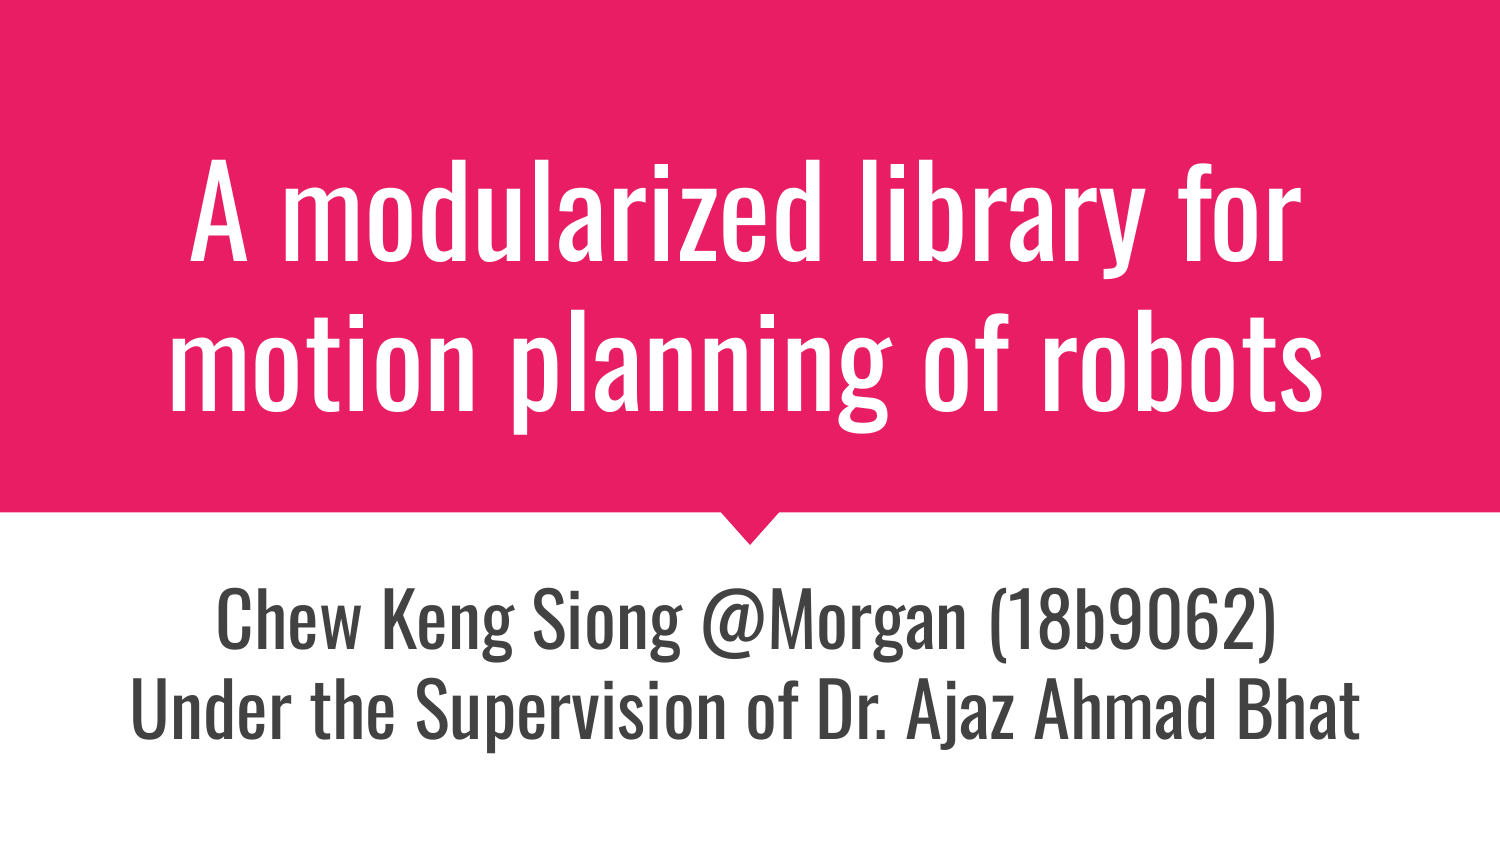

# A modularized library for motion planning of robots
Chew Keng Siong @Morgan (18b9062)
Under the Supervision of Dr. Ajaz Ahmad Bhat